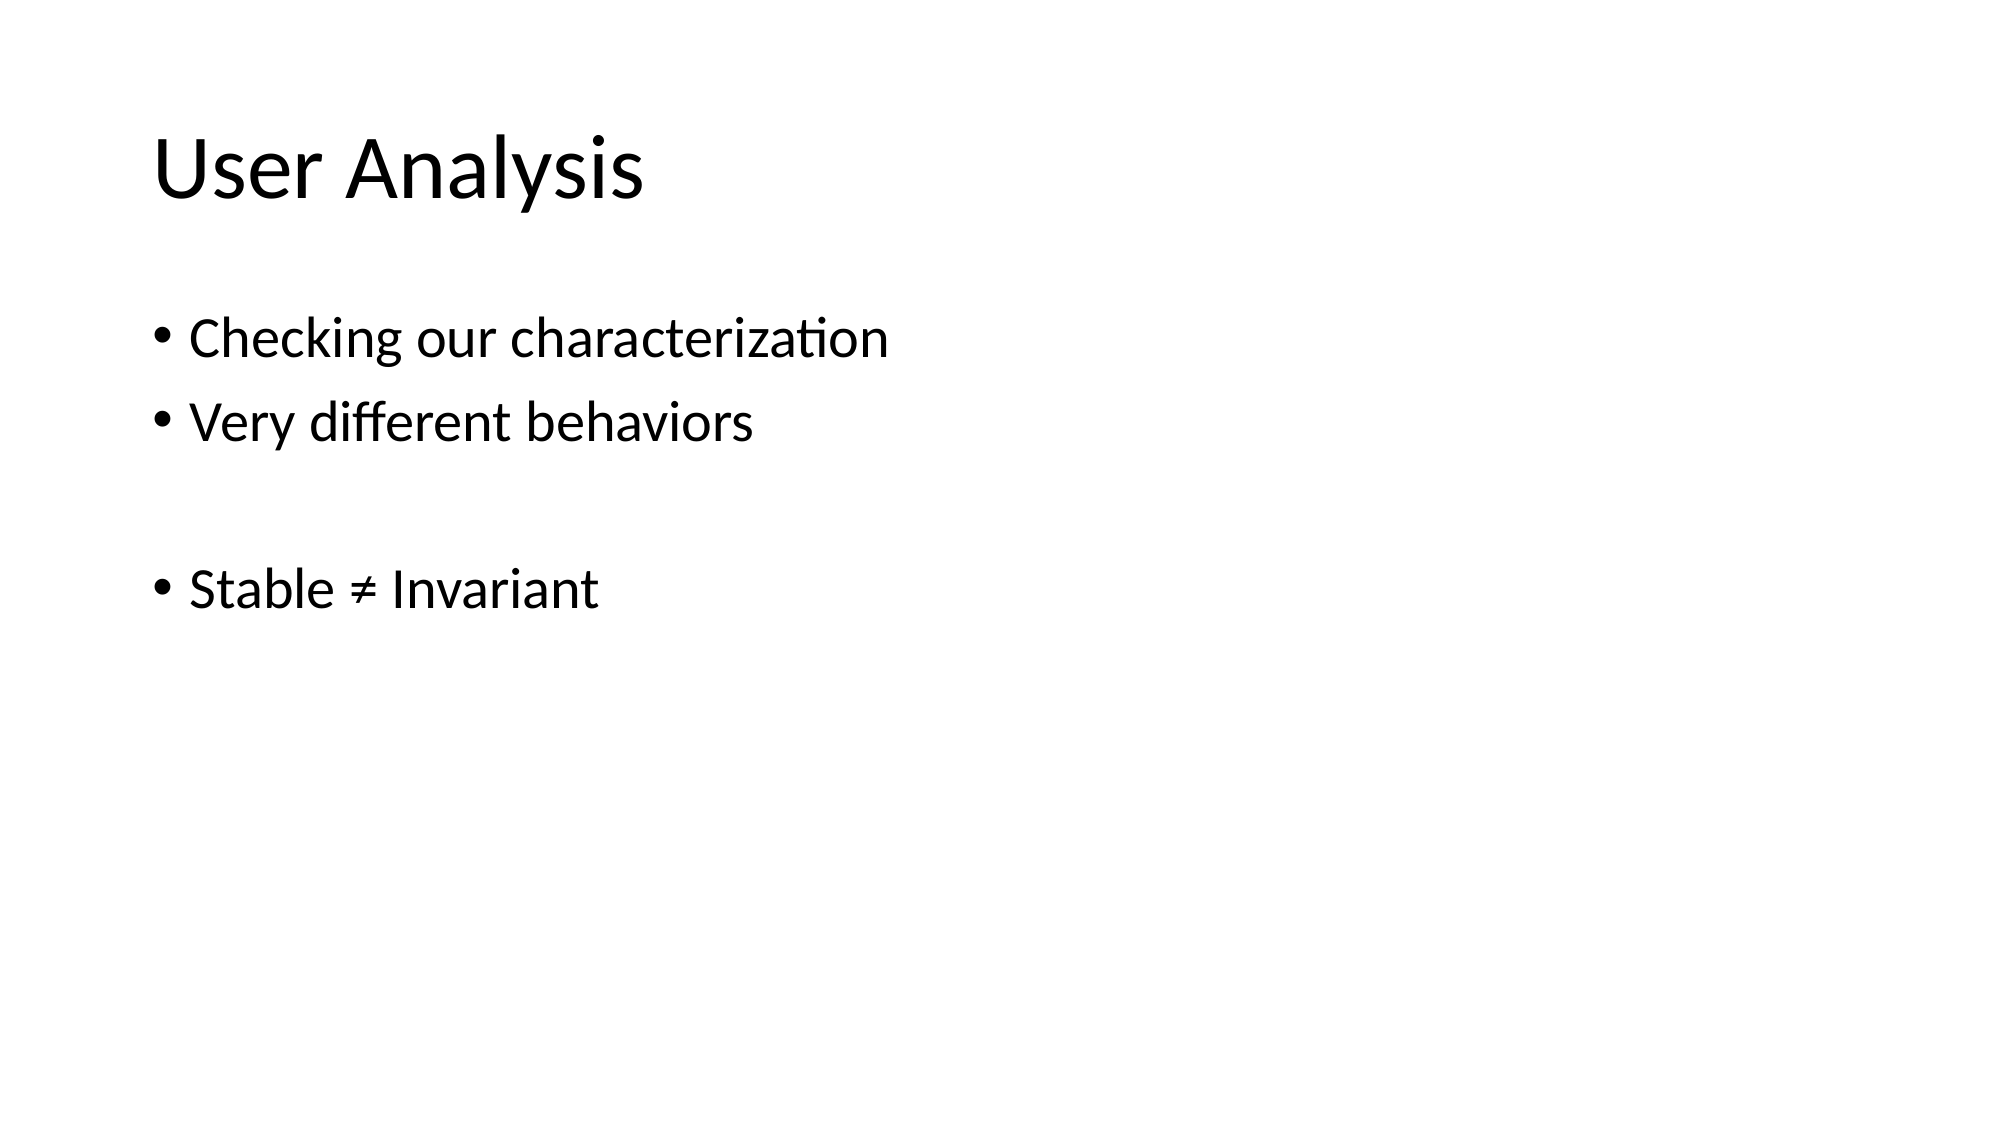

# User Analysis
Checking our characterization
Very different behaviors

Stable ≠ Invariant